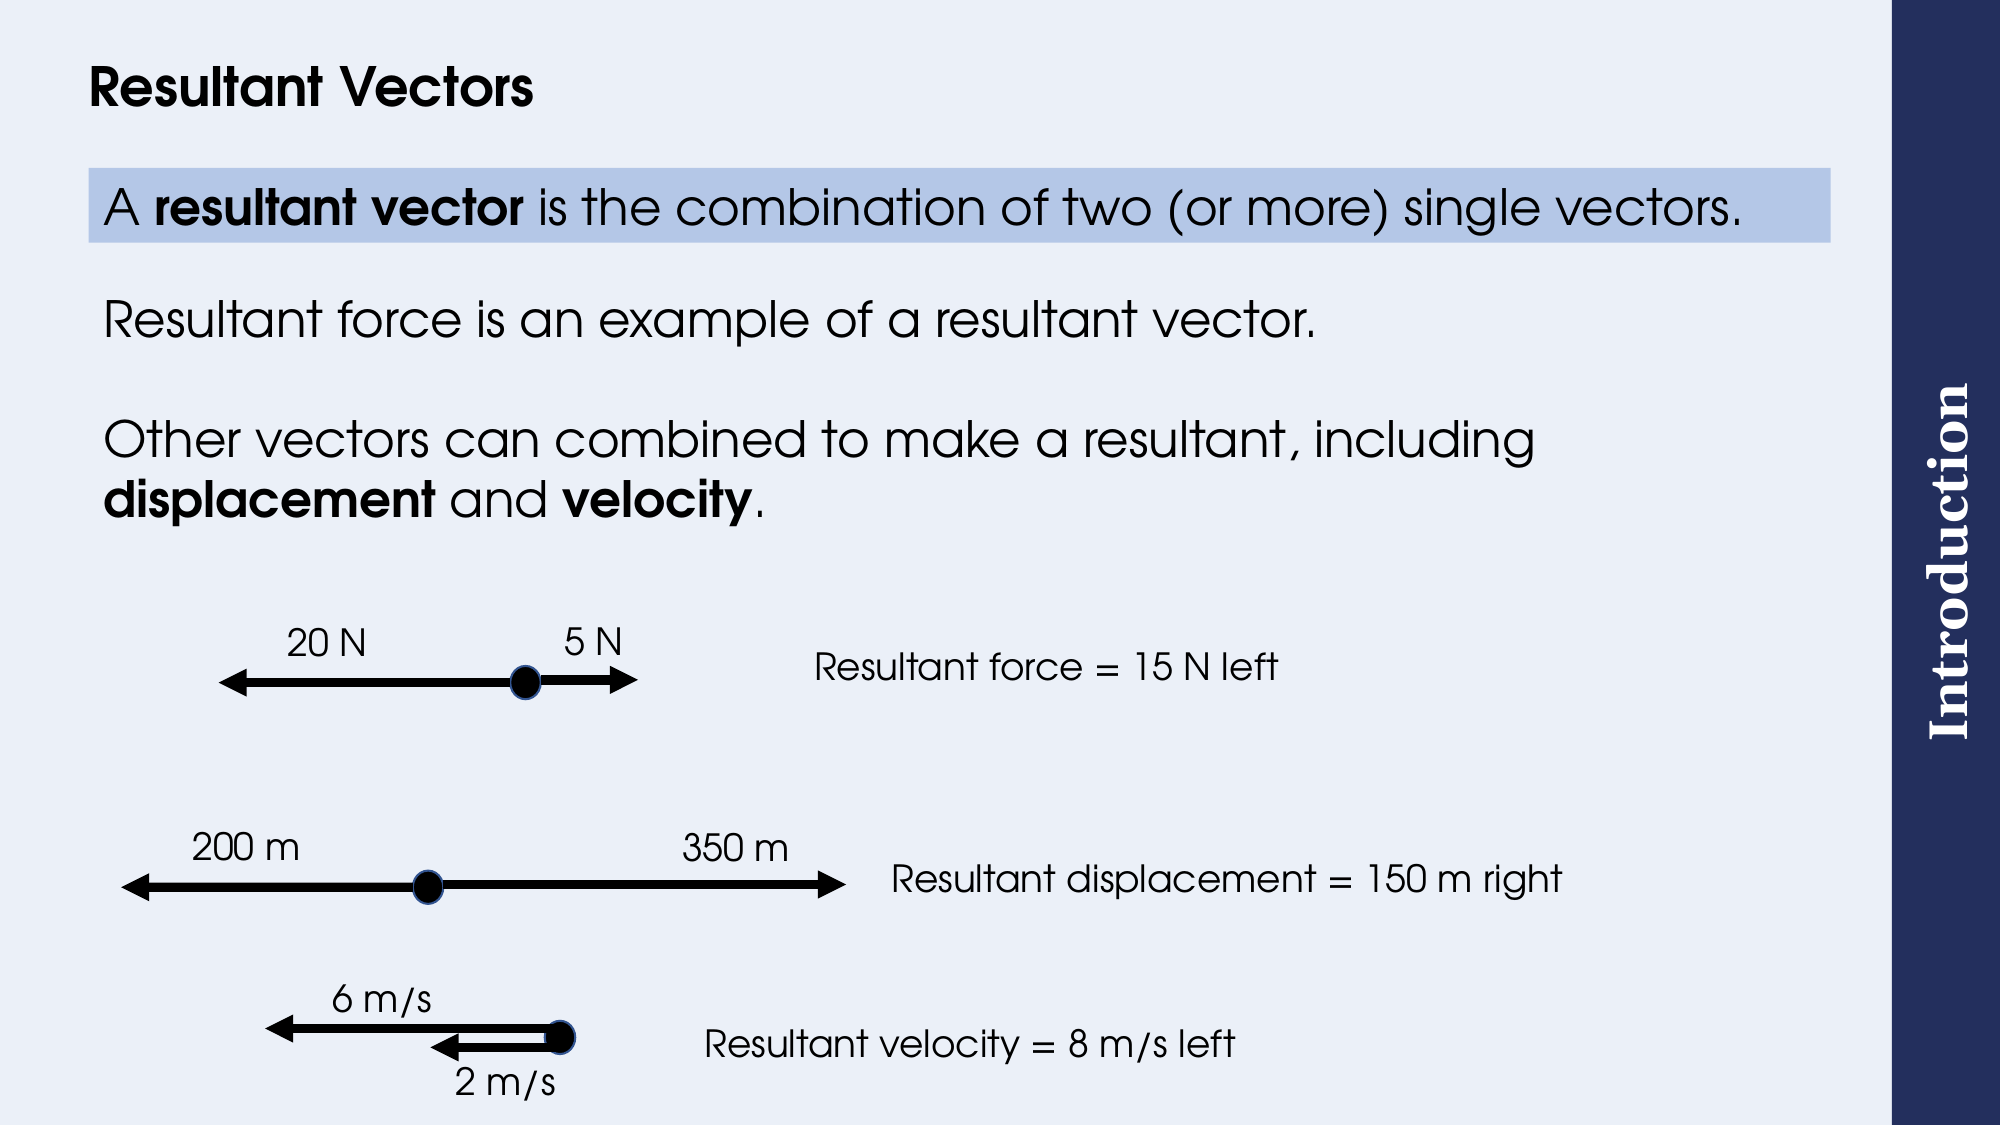

# Resultant Vectors
A resultant vector is the combination of two (or more) single vectors.
Resultant force is an example of a resultant vector.

Other vectors can combined to make a resultant, including displacement and velocity.
5 N
20 N
Resultant force = 15 N left

200 m
350 m
Resultant displacement = 150 m right

6 m/s
Resultant velocity = 8 m/s left

2 m/s